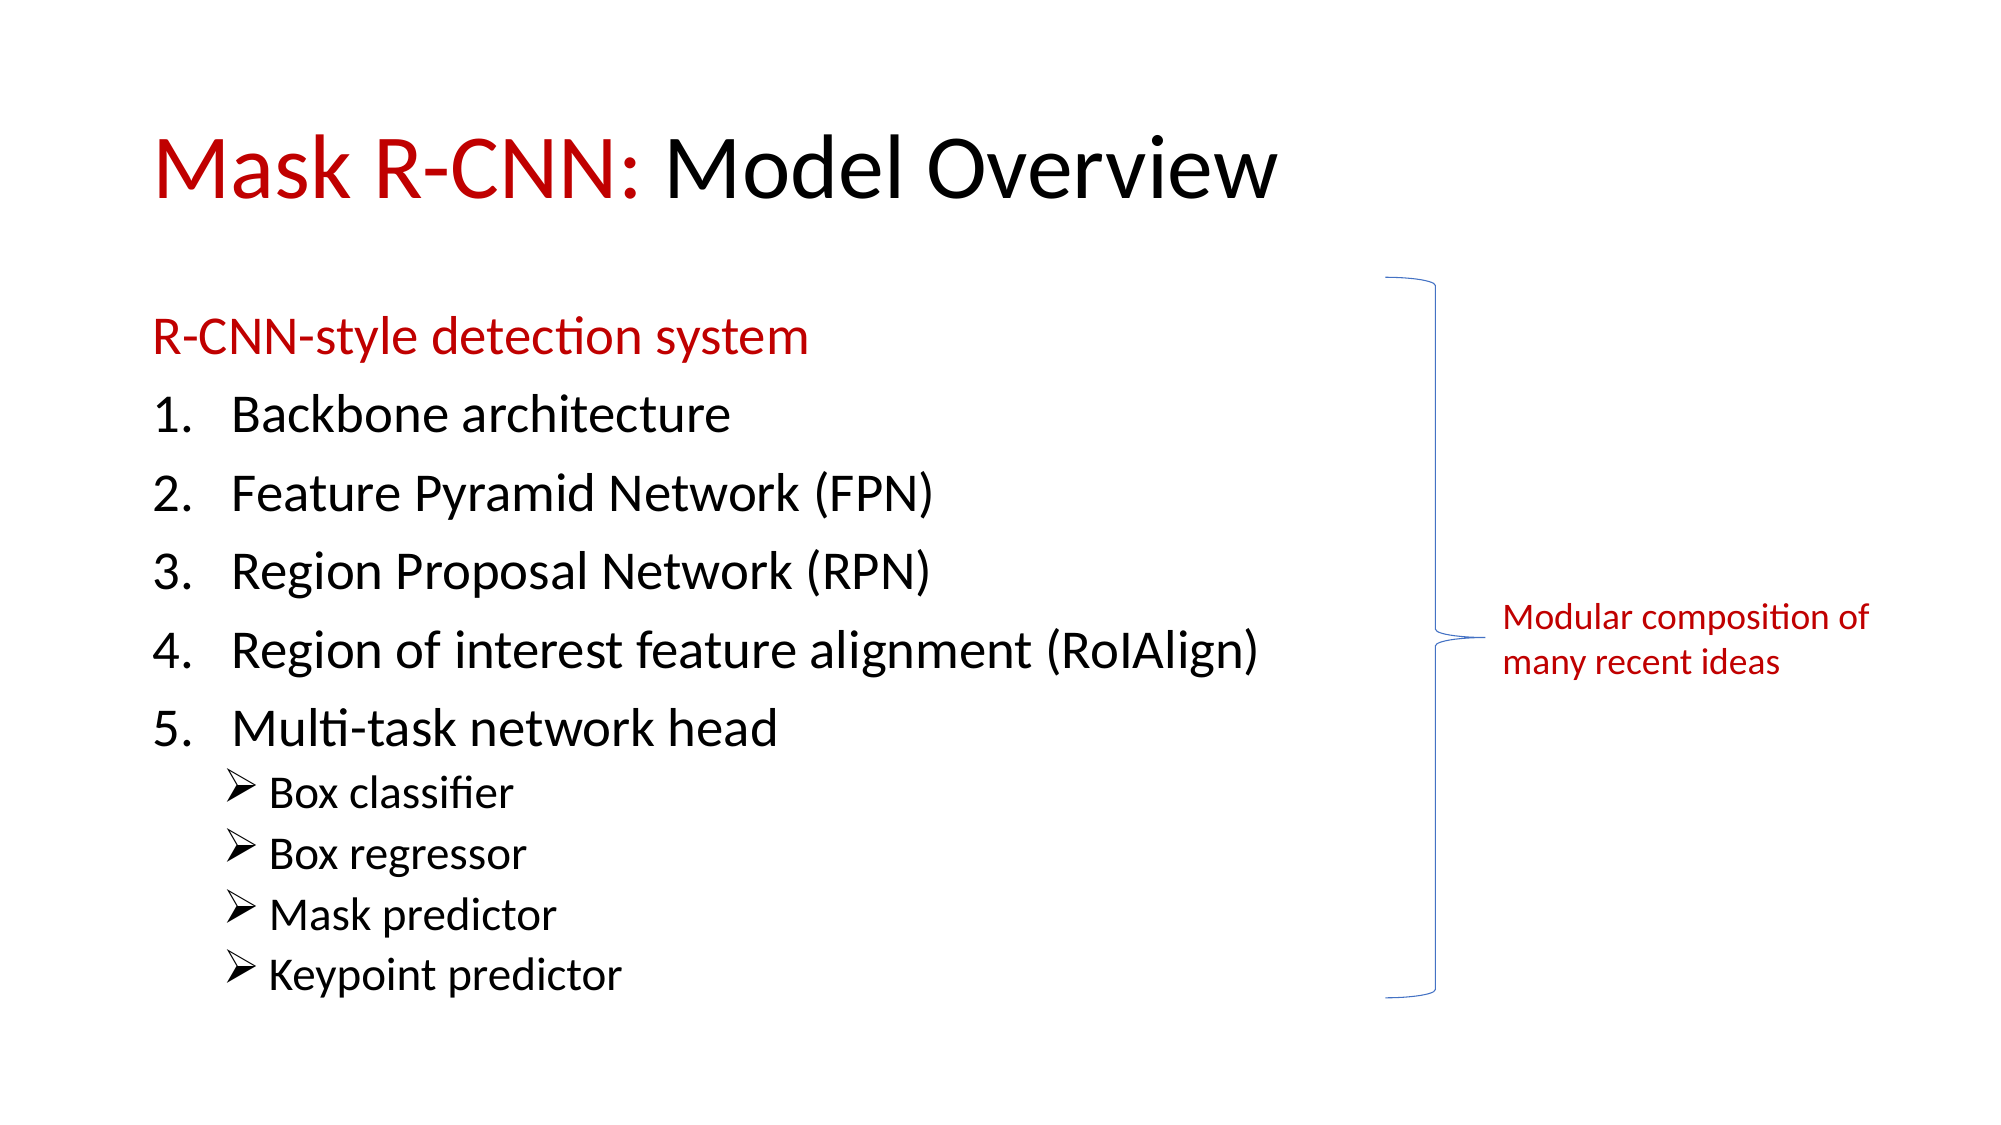

# Mask R-CNN: Model Overview

R-CNN-style detection system
Backbone architecture
Feature Pyramid Network (FPN)
Region Proposal Network (RPN)
Region of interest feature alignment (RoIAlign)
Multi-task network head
 Box classifier
 Box regressor
 Mask predictor
 Keypoint predictor
Modular composition of
many recent ideas